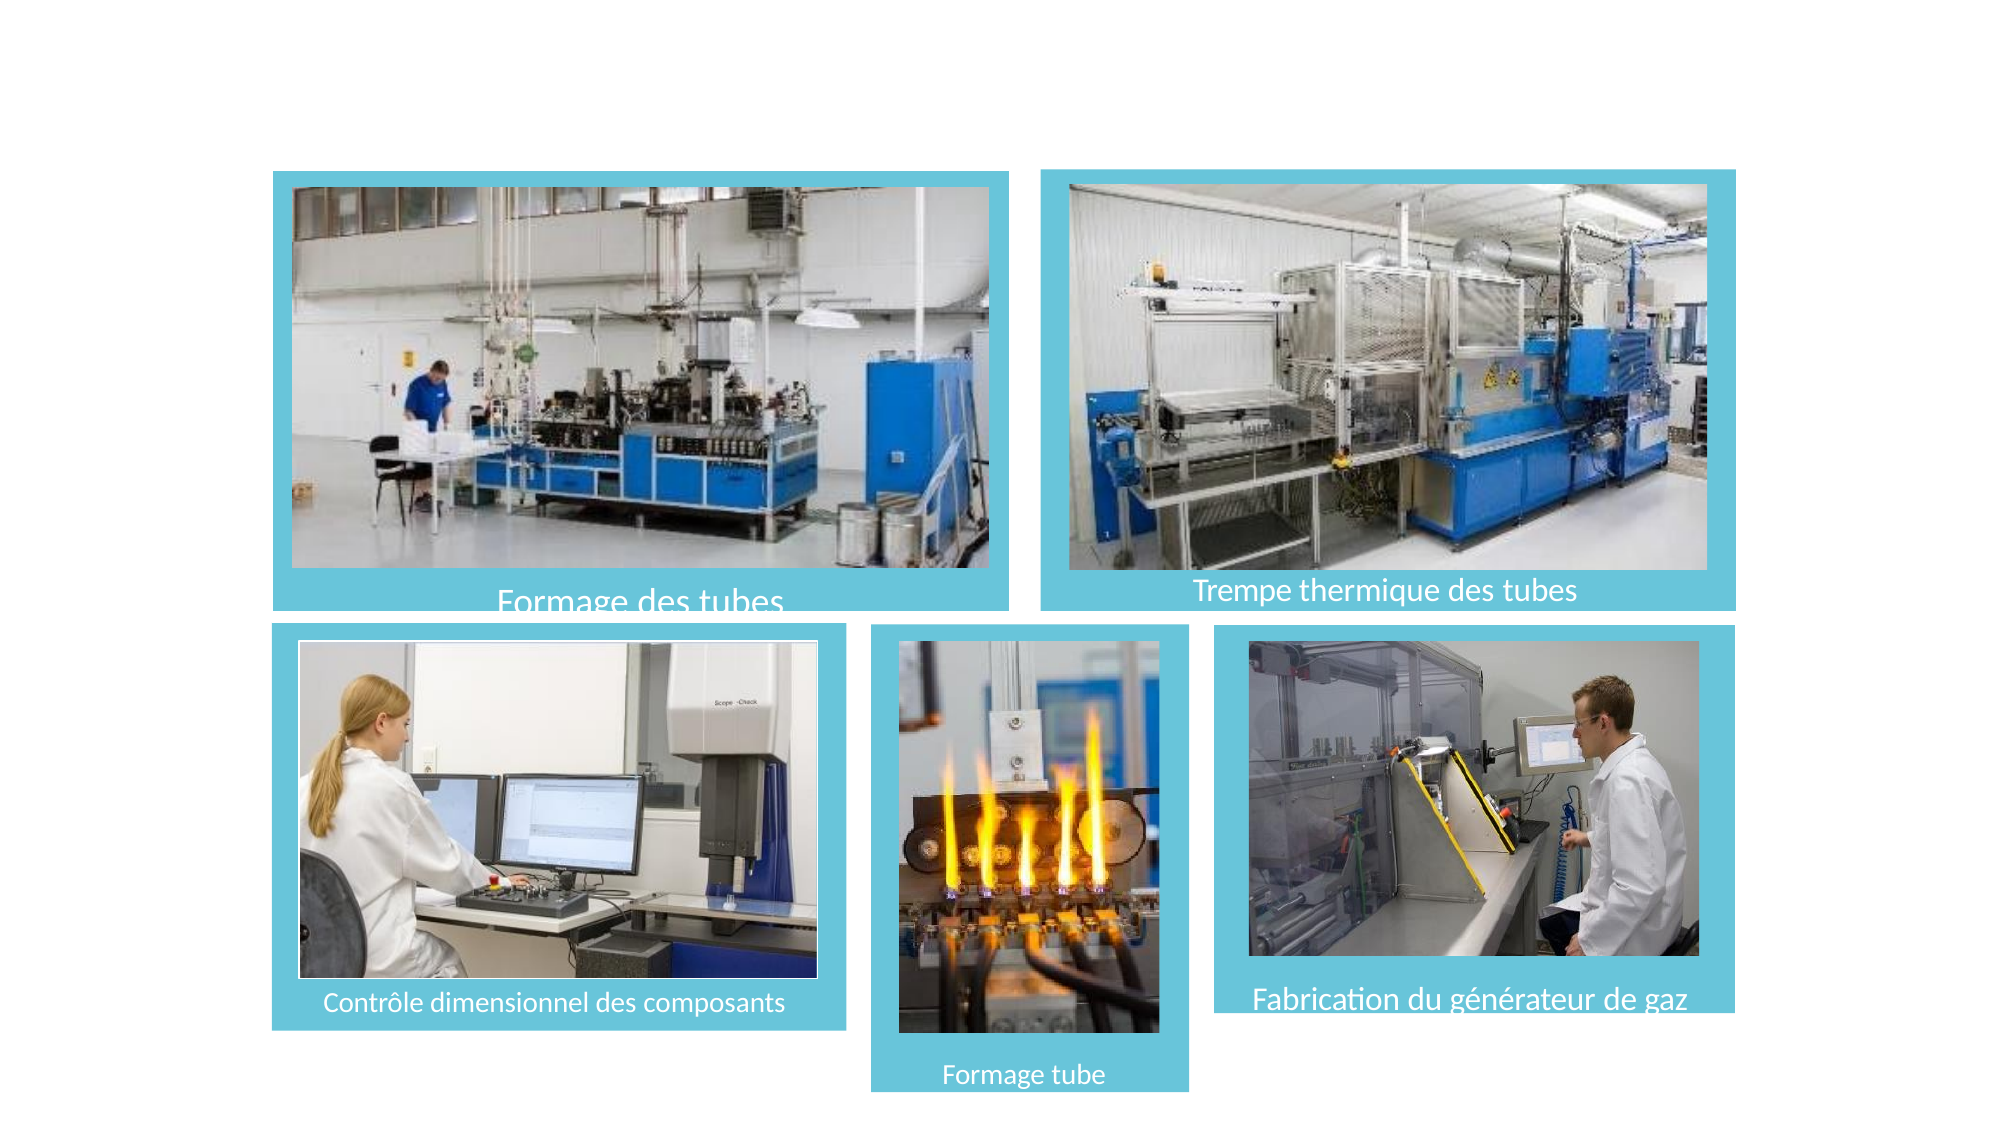

# QUELQUES-UNS DES ÉQUIPEMENTS

Formage des tubes

Trempe thermique des tubes

Fabrication du générateur de gaz

Formage tube

Contrôle dimensionnel des composants
51